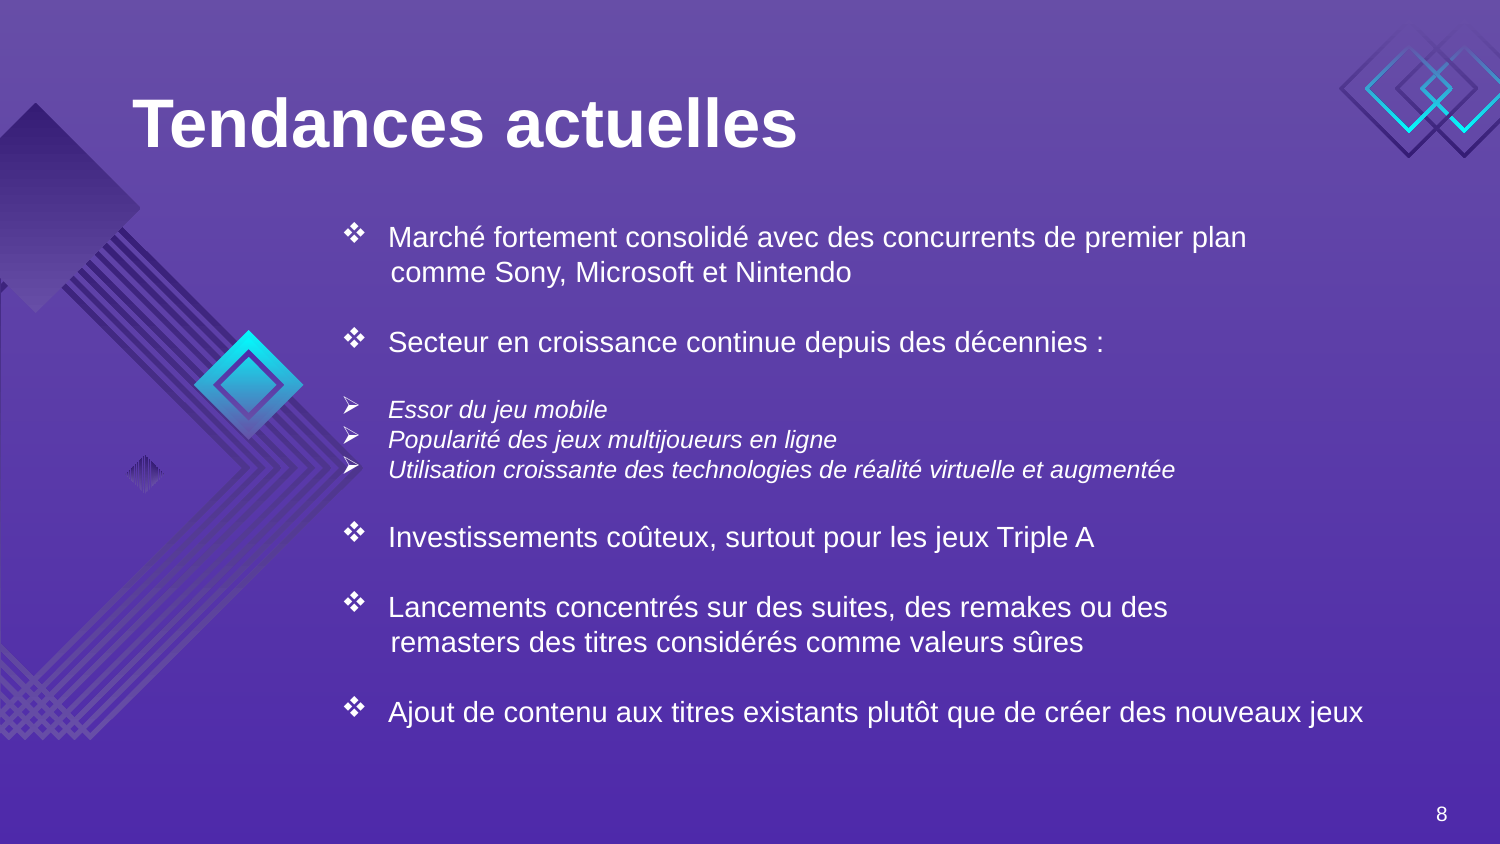

# Tendances actuelles

Marché fortement consolidé avec des concurrents de premier plan
      comme Sony, Microsoft et Nintendo

Secteur en croissance continue depuis des décennies :

Essor du jeu mobile
Popularité des jeux multijoueurs en ligne
Utilisation croissante des technologies de réalité virtuelle et augmentée

Investissements coûteux, surtout pour les jeux Triple A

Lancements concentrés sur des suites, des remakes ou des
      remasters des titres considérés comme valeurs sûres

Ajout de contenu aux titres existants plutôt que de créer des nouveaux jeux

8